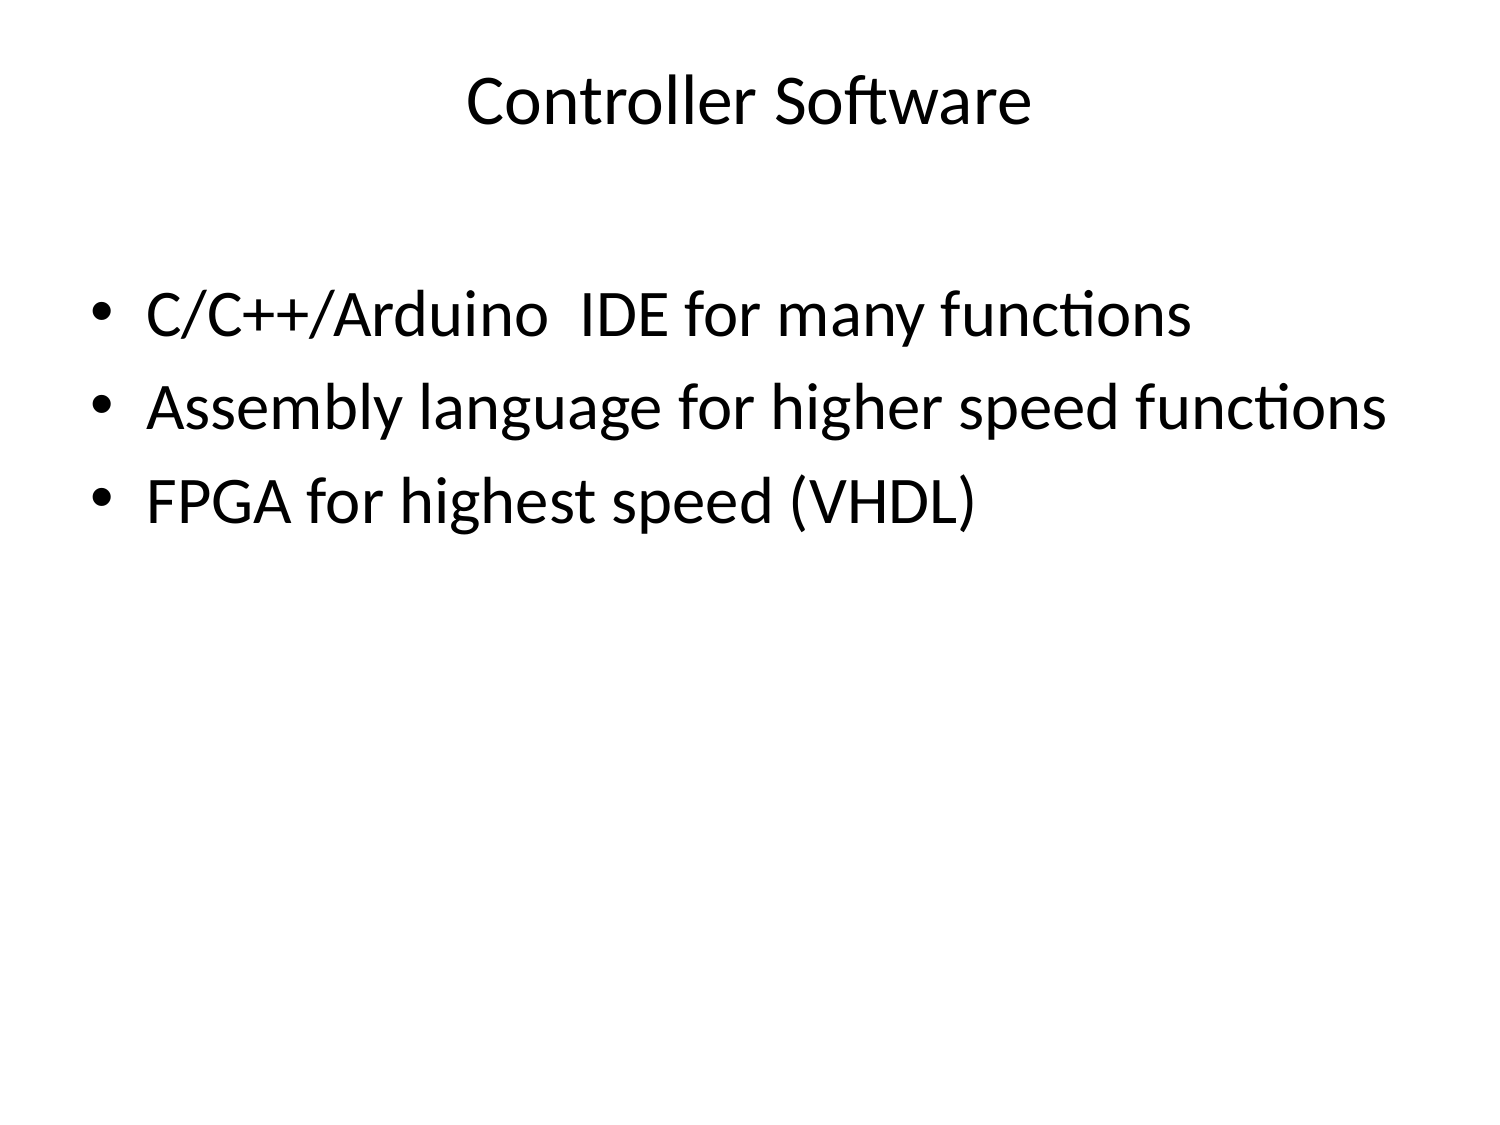

# Controller Software
C/C++/Arduino  IDE for many functions
Assembly language for higher speed functions
FPGA for highest speed (VHDL)